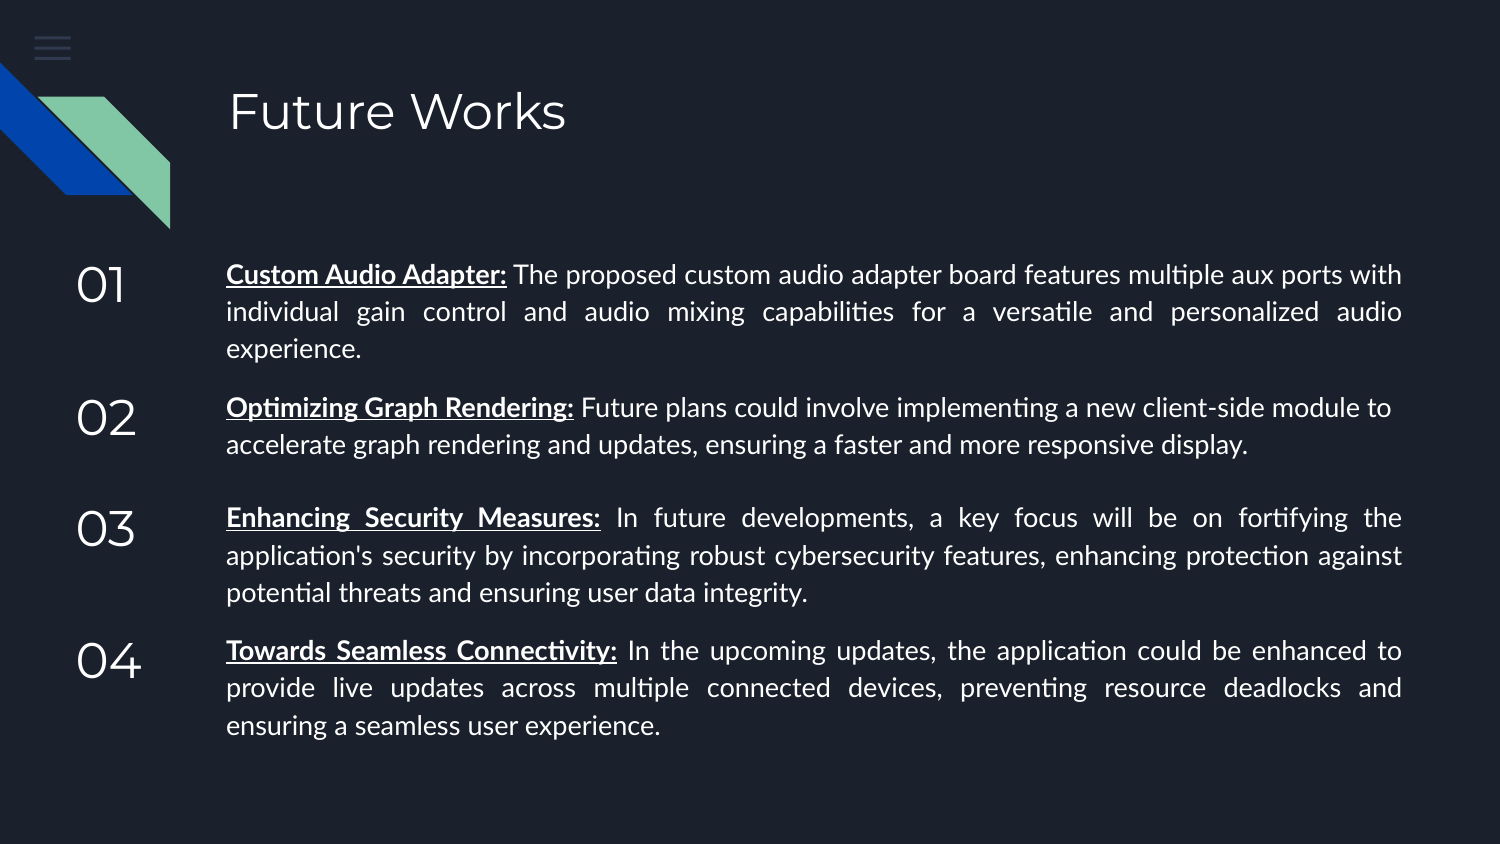

# Future Works
01

Custom Audio Adapter: The proposed custom audio adapter board features multiple aux ports with individual gain control and audio mixing capabilities for a versatile and personalized audio experience.
02

Optimizing Graph Rendering: Future plans could involve implementing a new client-side module to accelerate graph rendering and updates, ensuring a faster and more responsive display.
03
Enhancing Security Measures: In future developments, a key focus will be on fortifying the application's security by incorporating robust cybersecurity features, enhancing protection against potential threats and ensuring user data integrity.
04
Towards Seamless Connectivity: In the upcoming updates, the application could be enhanced to provide live updates across multiple connected devices, preventing resource deadlocks and ensuring a seamless user experience.